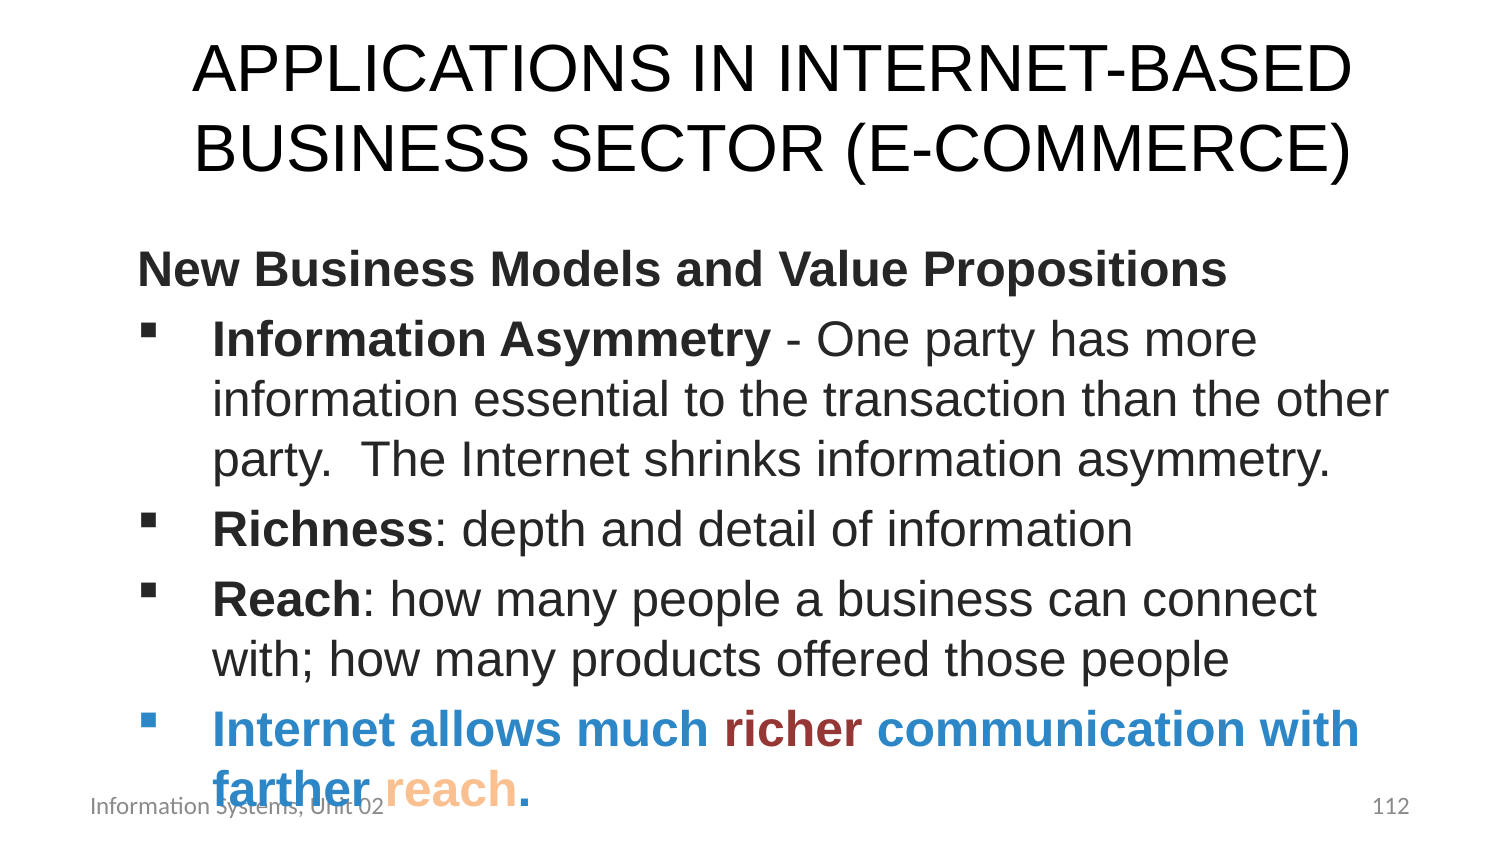

# Applications in Internet-based business sector (e-Commerce)

New Business Models and Value Propositions
Information Asymmetry - One party has more information essential to the transaction than the other party.  The Internet shrinks information asymmetry.
Richness: depth and detail of information
Reach: how many people a business can connect with; how many products offered those people
Internet allows much richer communication with farther reach.
Information Systems, Unit 02
112